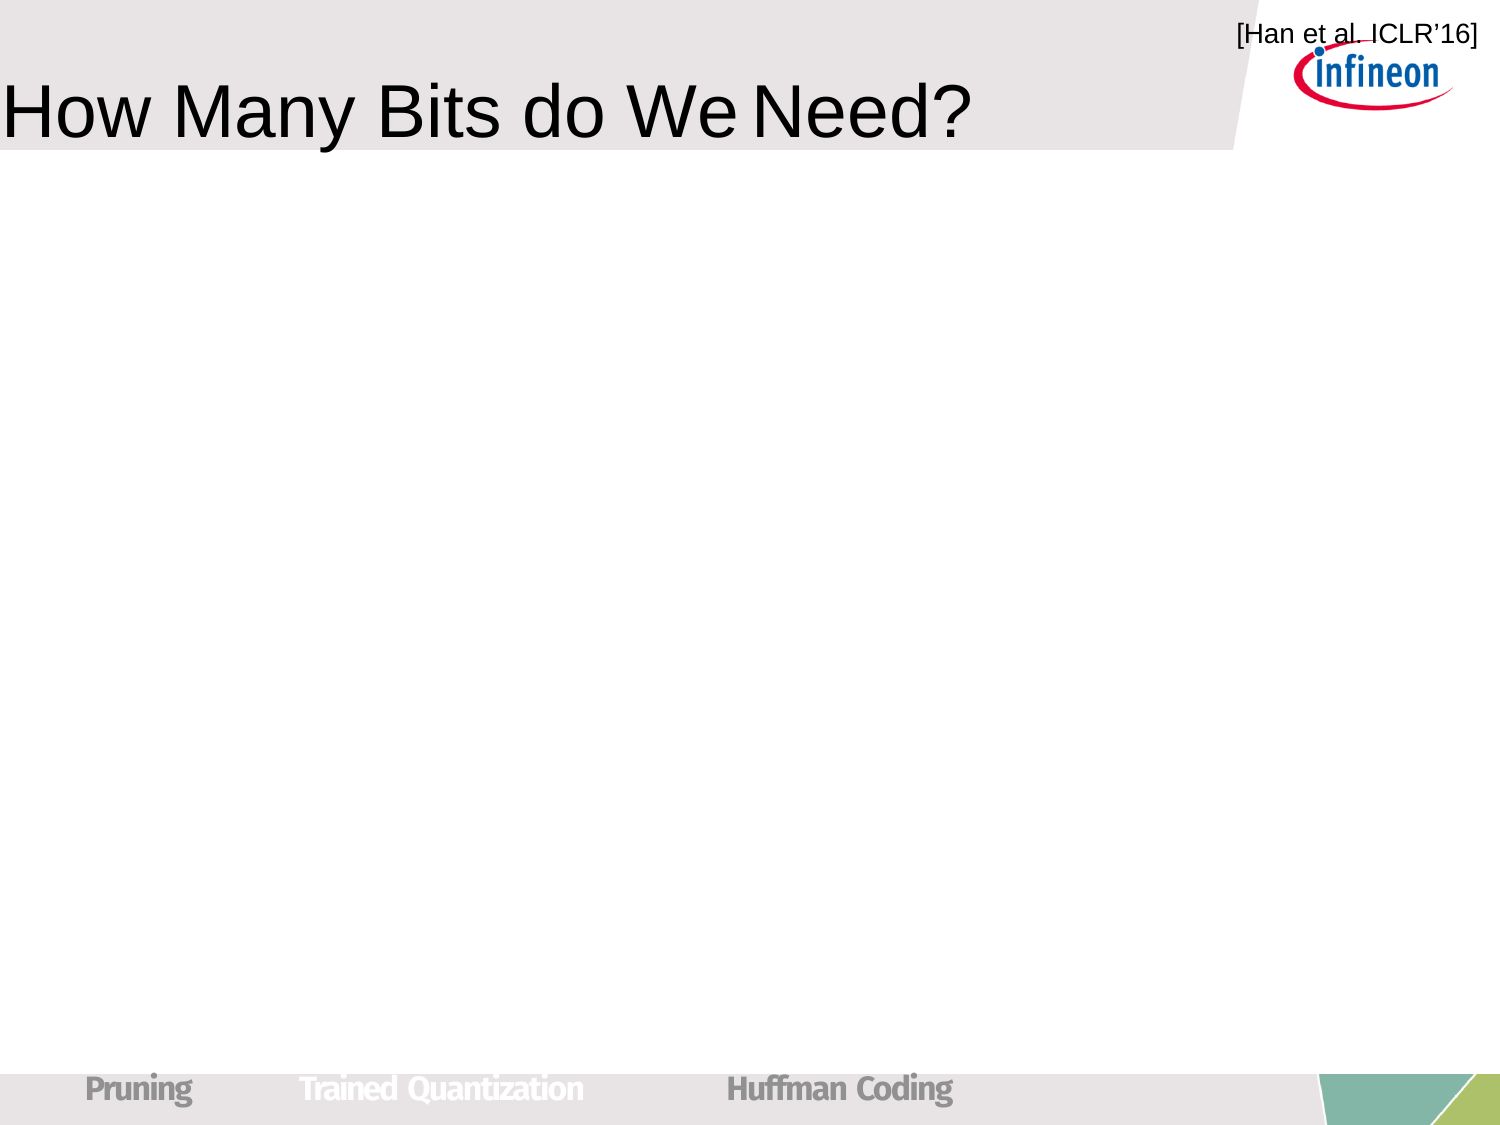

[Han et al. ICLR’16]
# How Many Bits do We	Need?
134
Pruning
Trained Quantization
Huffman Coding